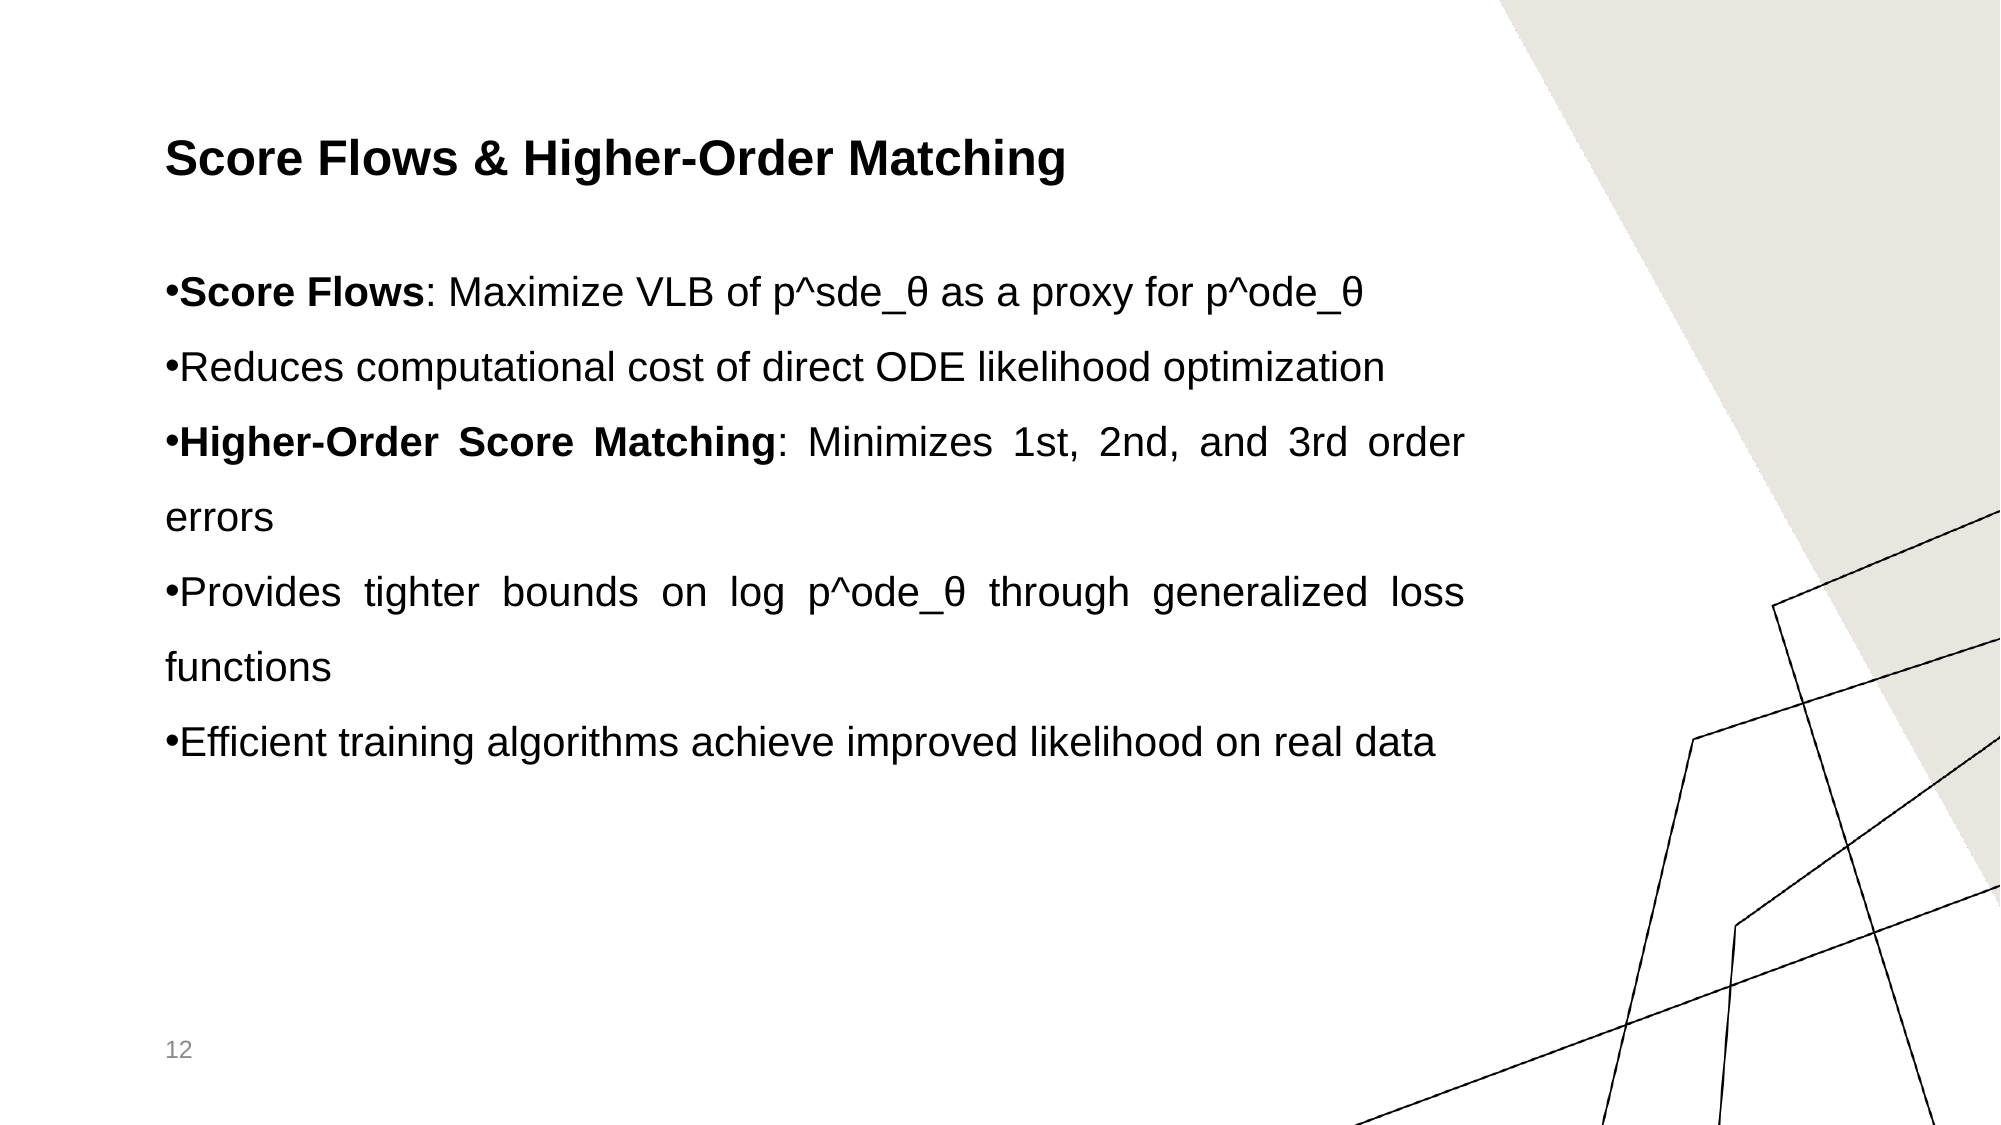

Score Flows & Higher-Order Matching
Score Flows: Maximize VLB of p^sde_θ as a proxy for p^ode_θ
Reduces computational cost of direct ODE likelihood optimization
Higher-Order Score Matching: Minimizes 1st, 2nd, and 3rd order errors
Provides tighter bounds on log p^ode_θ through generalized loss functions
Efficient training algorithms achieve improved likelihood on real data

12